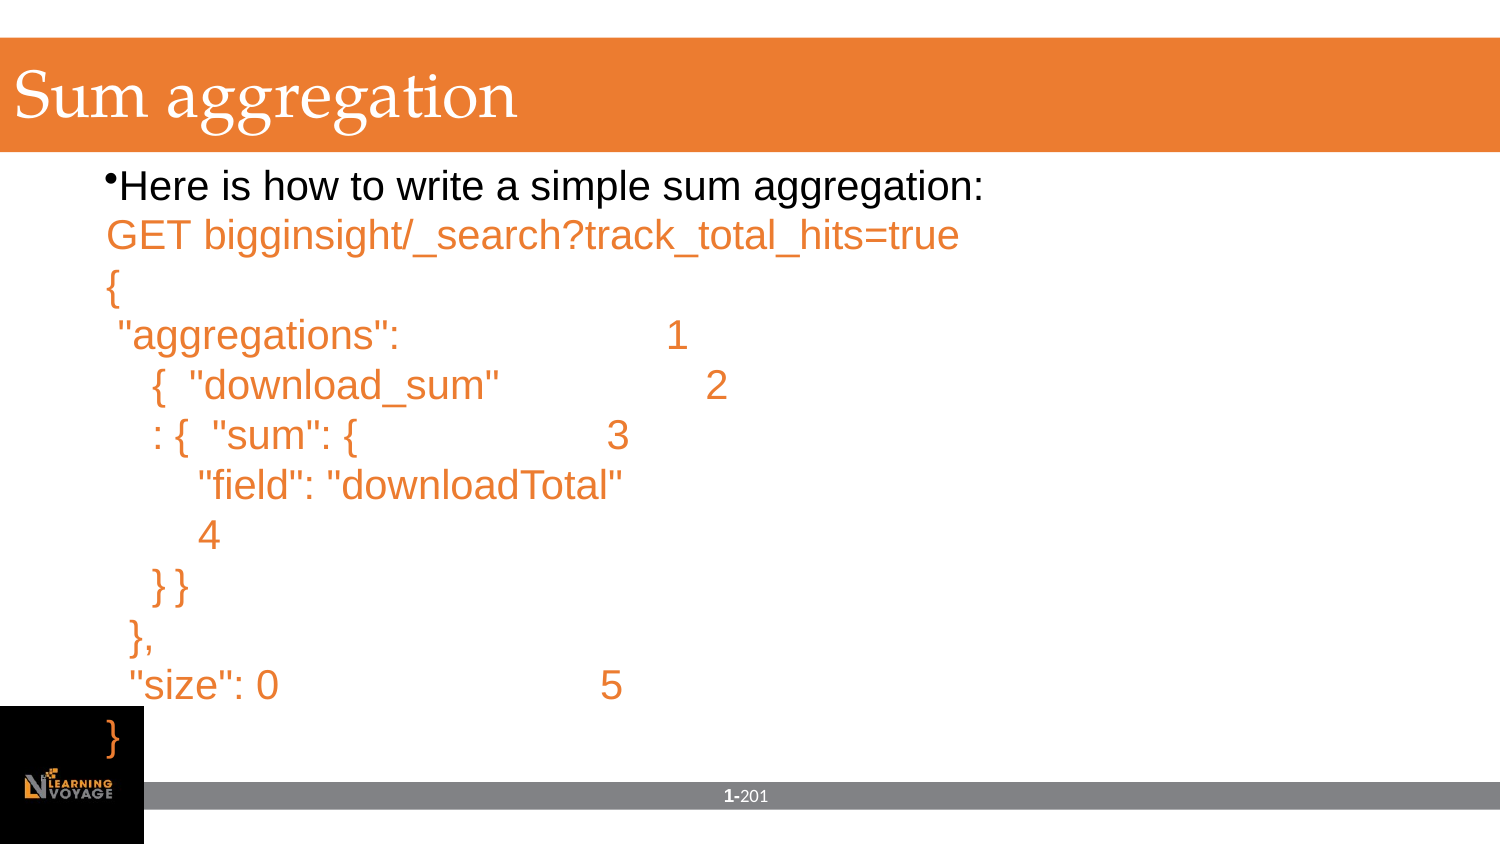

# Sum aggregation
Here is how to write a simple sum aggregation:  GET bigginsight/_search?track_total_hits=true
{
"aggregations": {  "download_sum": {  "sum": {
1
2
3
"field": "downloadTotal"	4
}
}
},
"size": 0
5
}
1-201